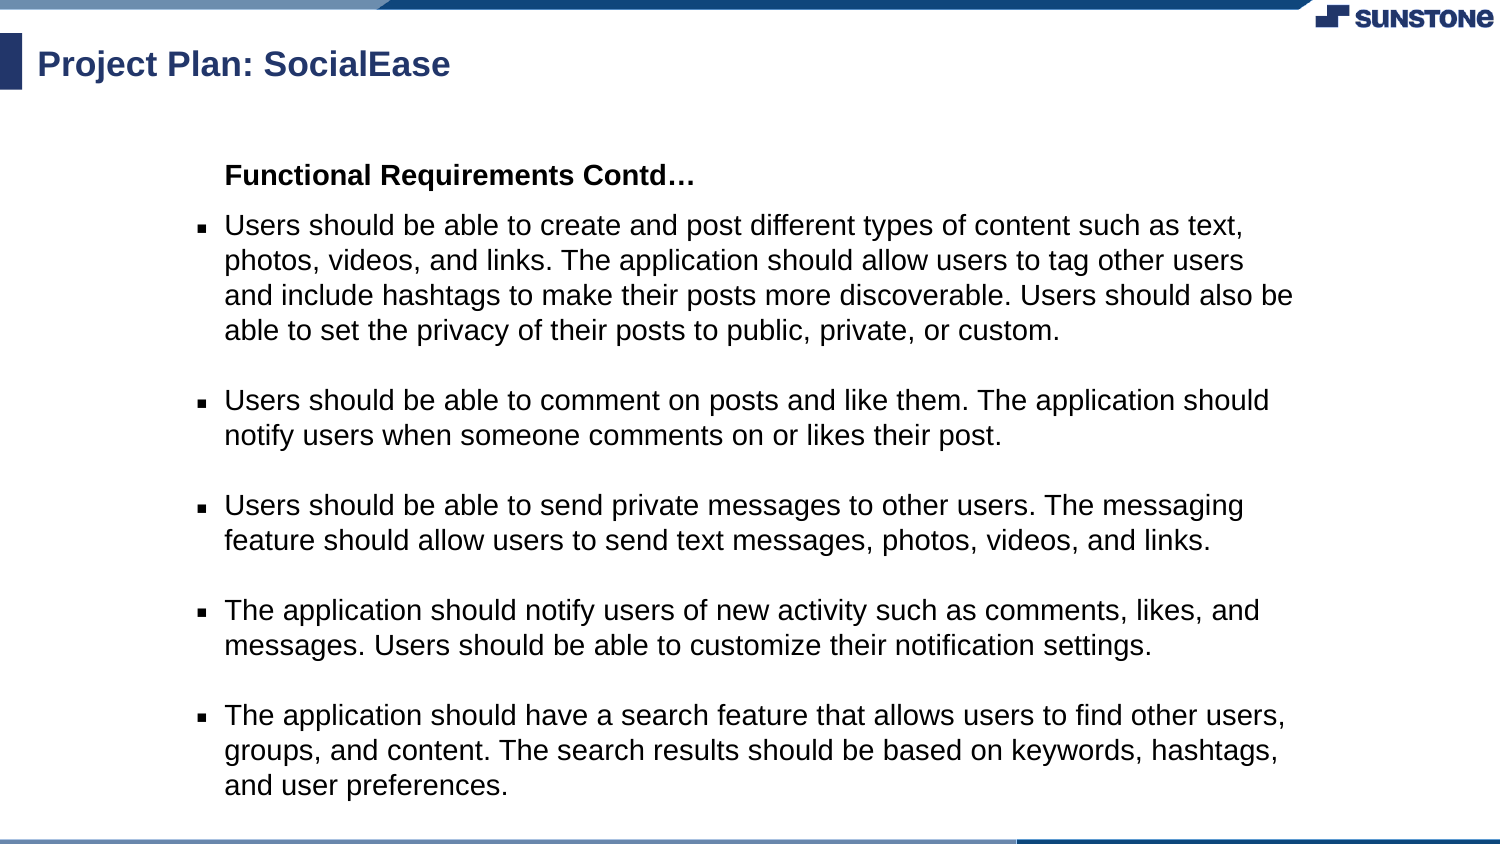

# Project Plan: SocialEase
Functional Requirements Contd…
Users should be able to create and post different types of content such as text, photos, videos, and links. The application should allow users to tag other users and include hashtags to make their posts more discoverable. Users should also be able to set the privacy of their posts to public, private, or custom.

Users should be able to comment on posts and like them. The application should notify users when someone comments on or likes their post.

Users should be able to send private messages to other users. The messaging feature should allow users to send text messages, photos, videos, and links.

The application should notify users of new activity such as comments, likes, and messages. Users should be able to customize their notification settings.

The application should have a search feature that allows users to find other users, groups, and content. The search results should be based on keywords, hashtags, and user preferences.